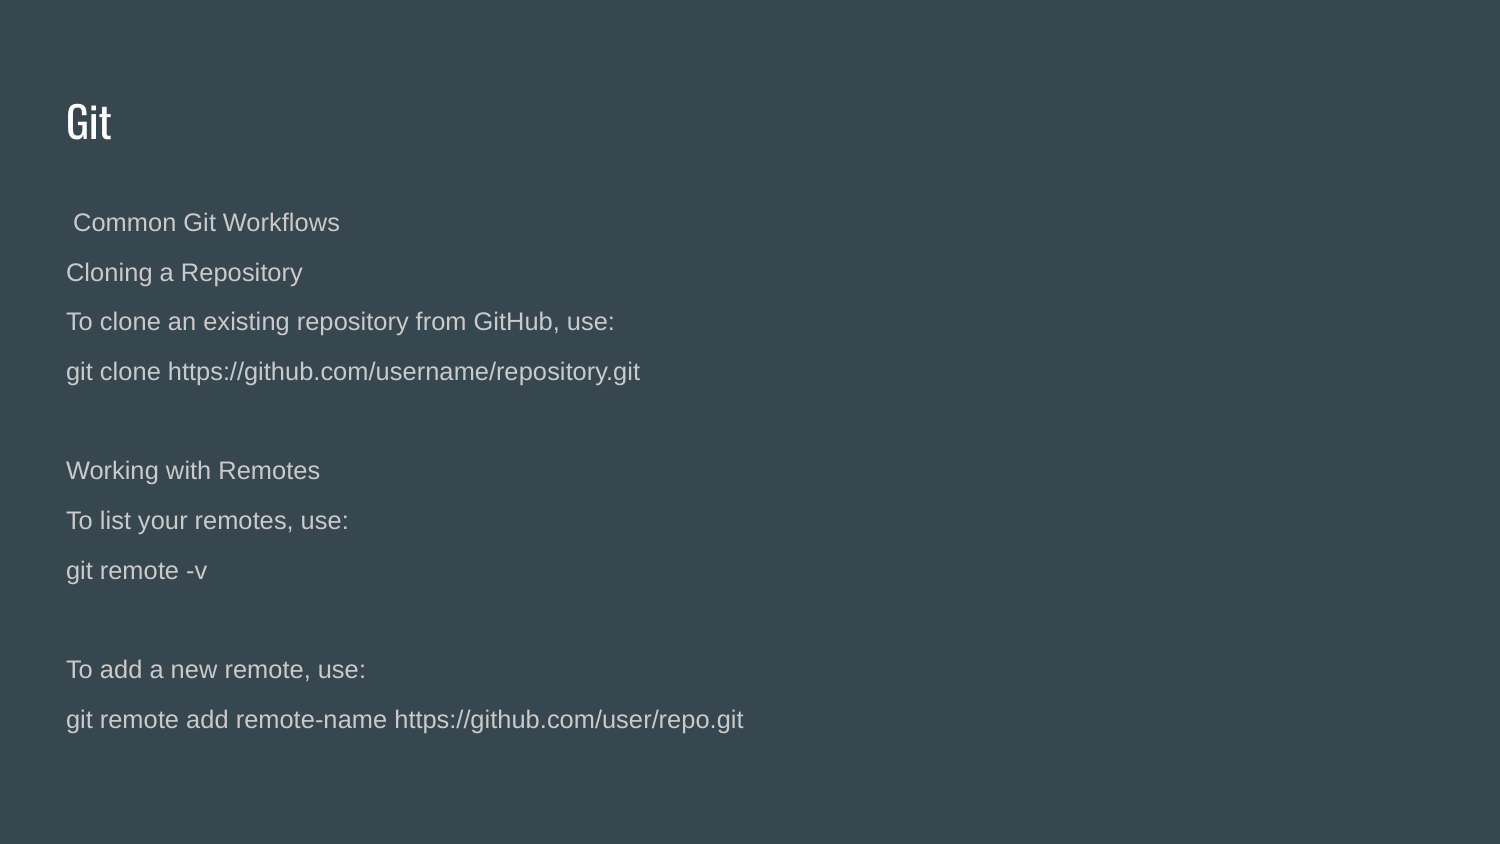

# Git
 Common Git Workflows
Cloning a Repository
To clone an existing repository from GitHub, use:
git clone https://github.com/username/repository.git

Working with Remotes
To list your remotes, use:
git remote -v

To add a new remote, use:
git remote add remote-name https://github.com/user/repo.git